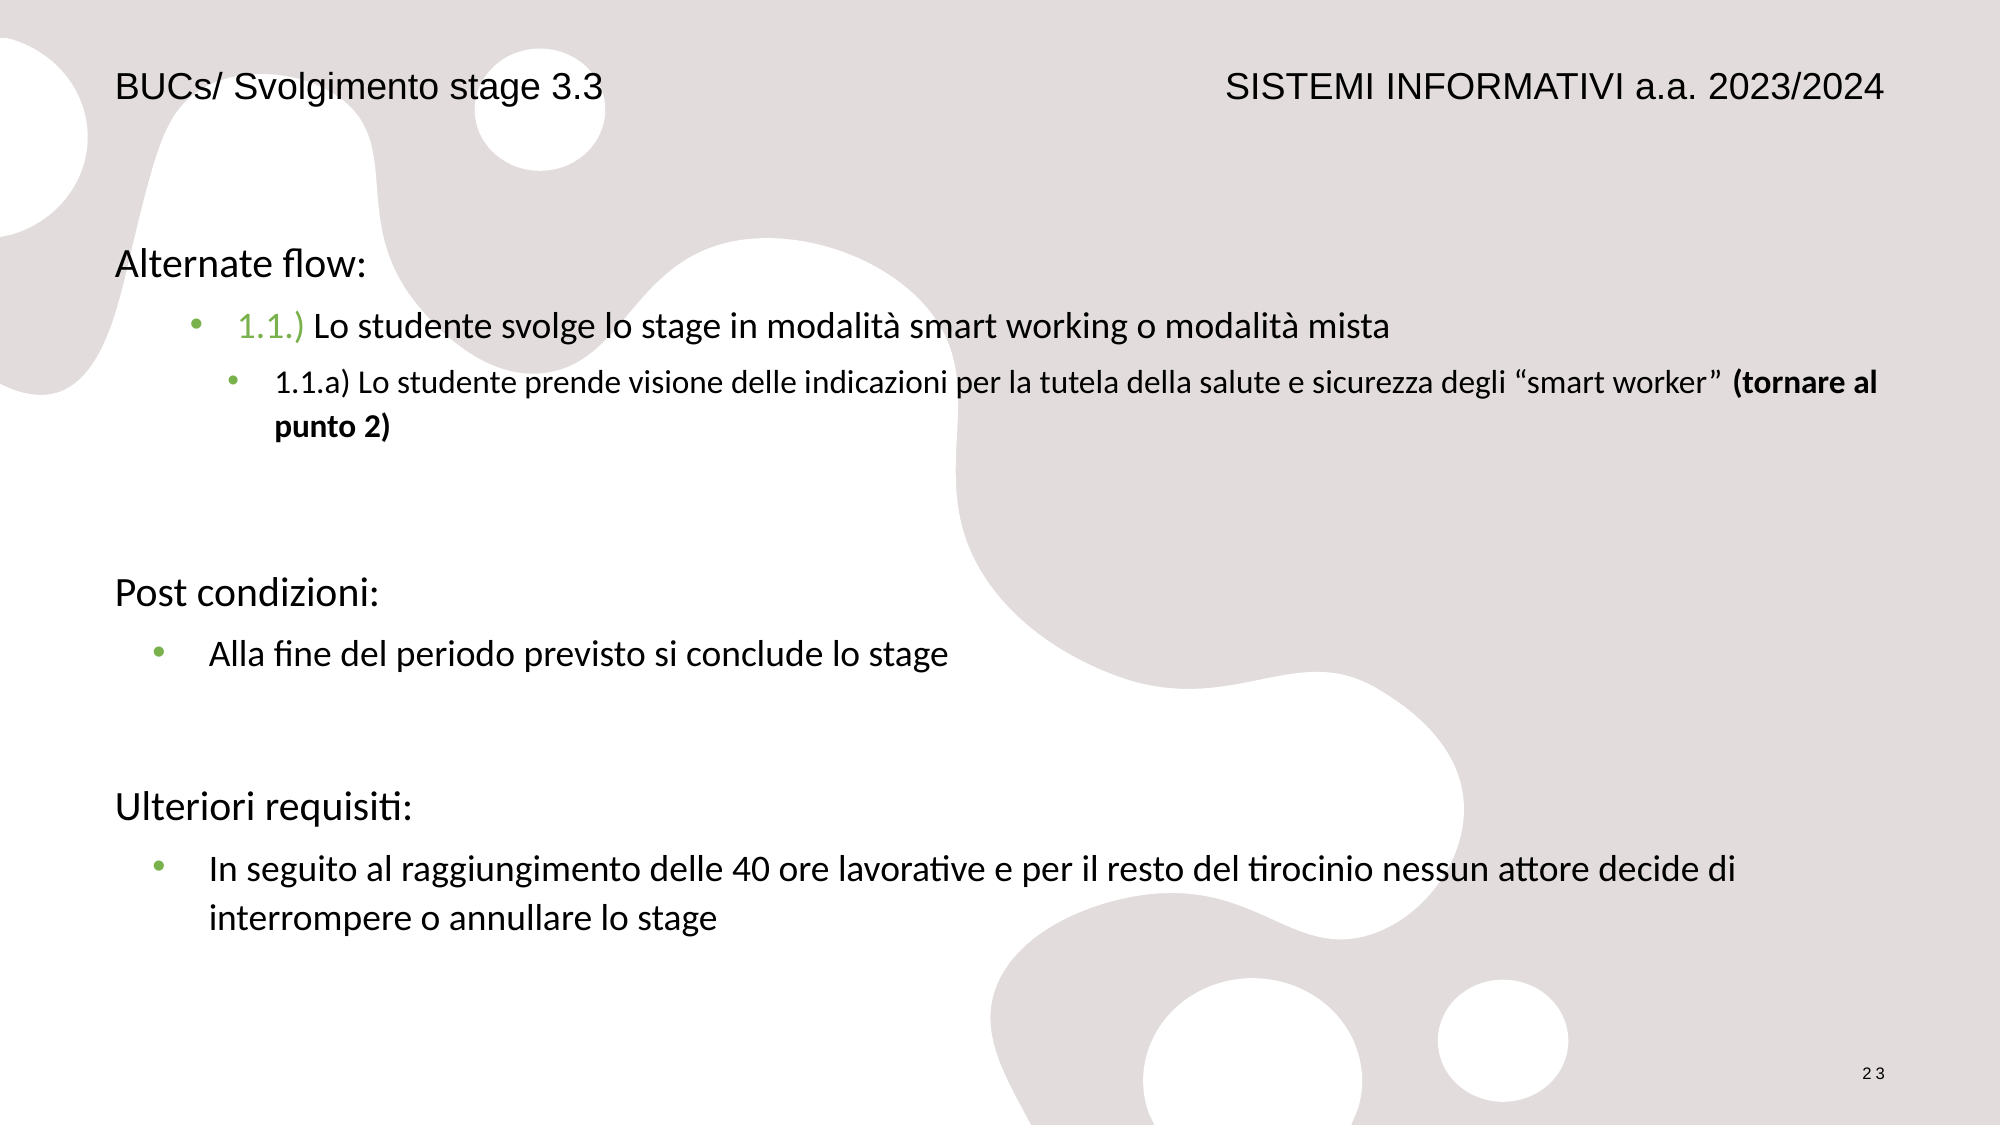

BUCs/ Svolgimento stage 3.3
SISTEMI INFORMATIVI a.a. 2023/2024
Alternate flow:
1.1.) Lo studente svolge lo stage in modalità smart working o modalità mista
1.1.a) Lo studente prende visione delle indicazioni per la tutela della salute e sicurezza degli “smart worker” (tornare al punto 2)
Post condizioni:
Alla fine del periodo previsto si conclude lo stage
Ulteriori requisiti:
In seguito al raggiungimento delle 40 ore lavorative e per il resto del tirocinio nessun attore decide di interrompere o annullare lo stage
23